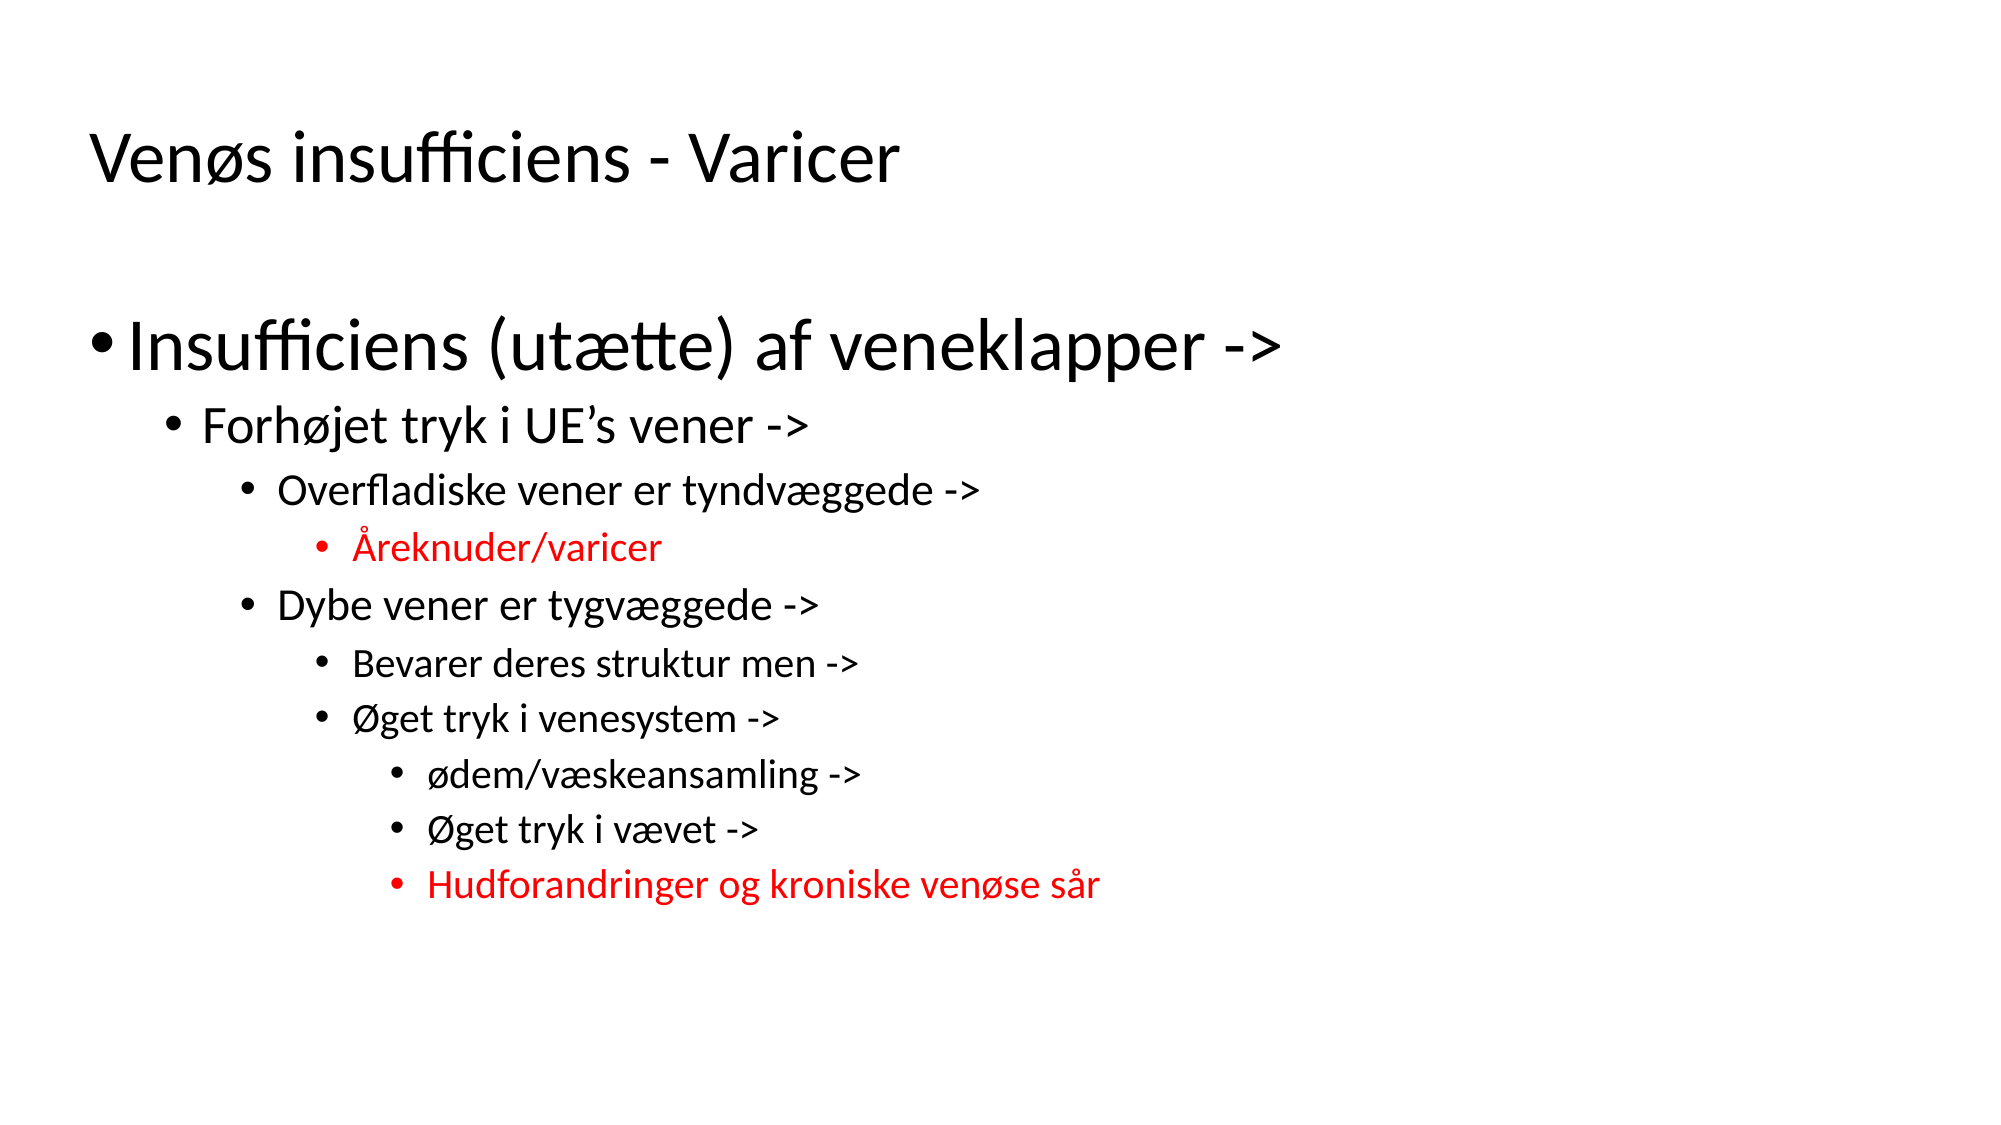

# Venøs insufficiens - Varicer
Insufficiens (utætte) af veneklapper ->
Forhøjet tryk i UE’s vener ->
Overfladiske vener er tyndvæggede ->
Åreknuder/varicer
Dybe vener er tygvæggede ->
Bevarer deres struktur men ->
Øget tryk i venesystem ->
ødem/væskeansamling ->
Øget tryk i vævet ->
Hudforandringer og kroniske venøse sår